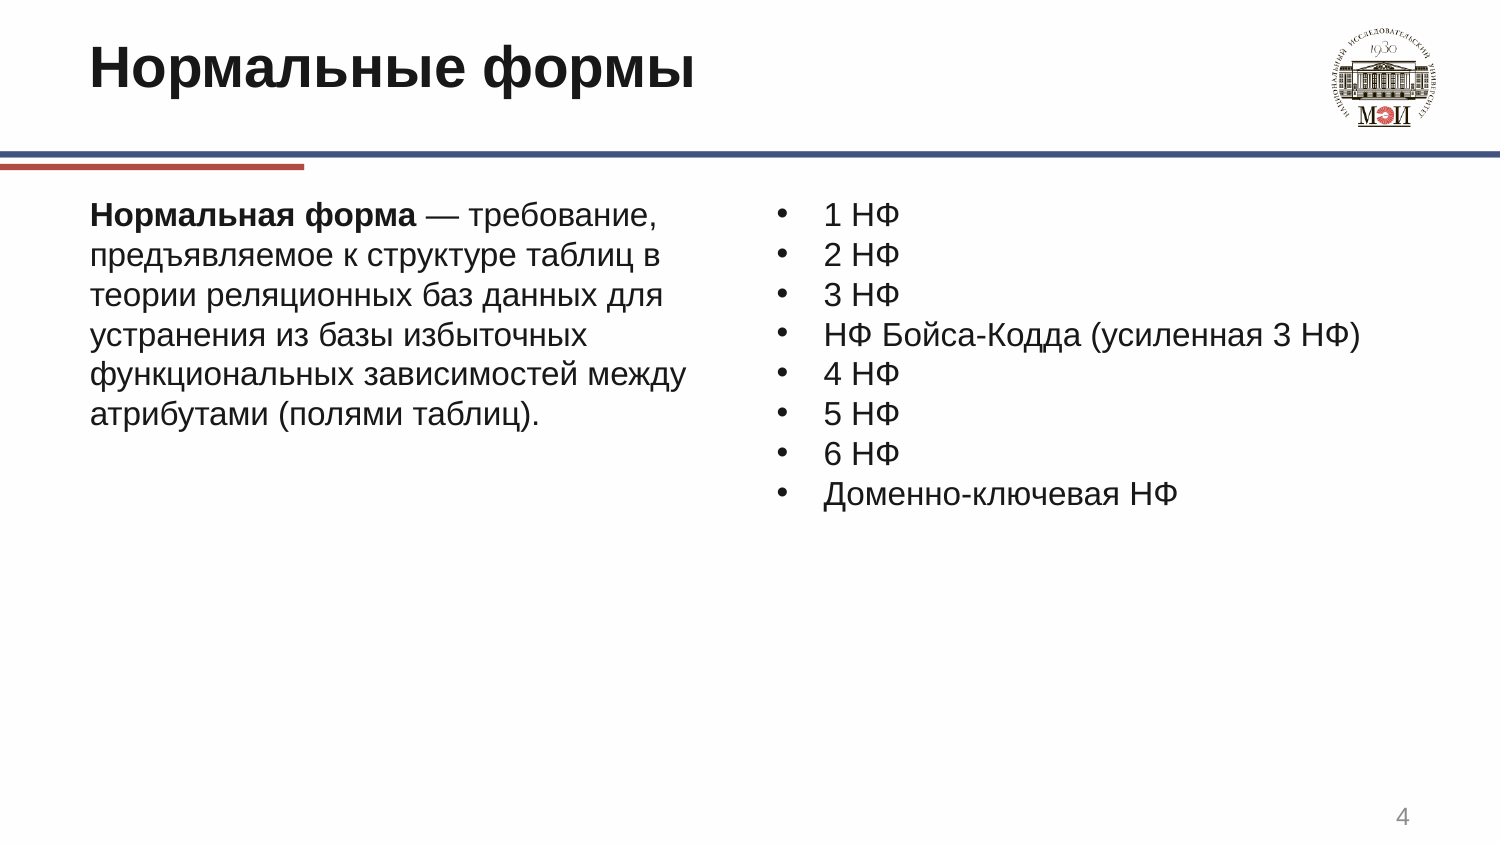

# Нормальные формы
1 НФ
2 НФ
3 НФ
НФ Бойса-Кодда (усиленная 3 НФ)
4 НФ
5 НФ
6 НФ
Доменно-ключевая НФ
Нормальная форма — требование, предъявляемое к структуре таблиц в теории реляционных баз данных для устранения из базы избыточных функциональных зависимостей между атрибутами (полями таблиц).

4